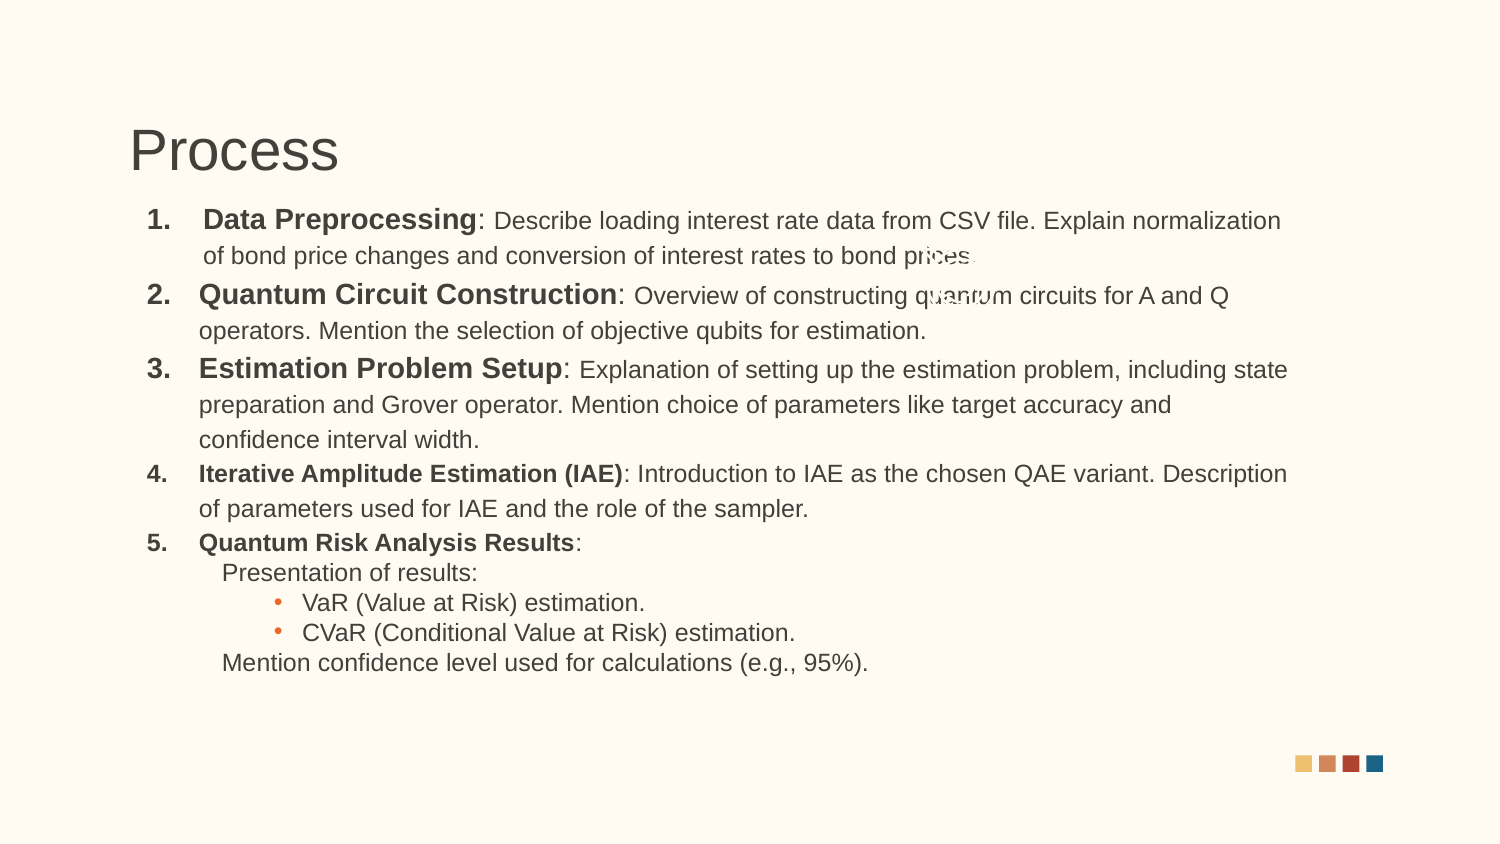

# Process
Data Preprocessing: Describe loading interest rate data from CSV file. Explain normalization of bond price changes and conversion of interest rates to bond prices.
Quantum Circuit Construction: Overview of constructing quantum circuits for A and Q operators. Mention the selection of objective qubits for estimation.
Estimation Problem Setup: Explanation of setting up the estimation problem, including state preparation and Grover operator. Mention choice of parameters like target accuracy and confidence interval width.
Iterative Amplitude Estimation (IAE): Introduction to IAE as the chosen QAE variant. Description of parameters used for IAE and the role of the sampler.
Quantum Risk Analysis Results:
Presentation of results:
VaR (Value at Risk) estimation.
CVaR (Conditional Value at Risk) estimation.
Mention confidence level used for calculations (e.g., 95%).